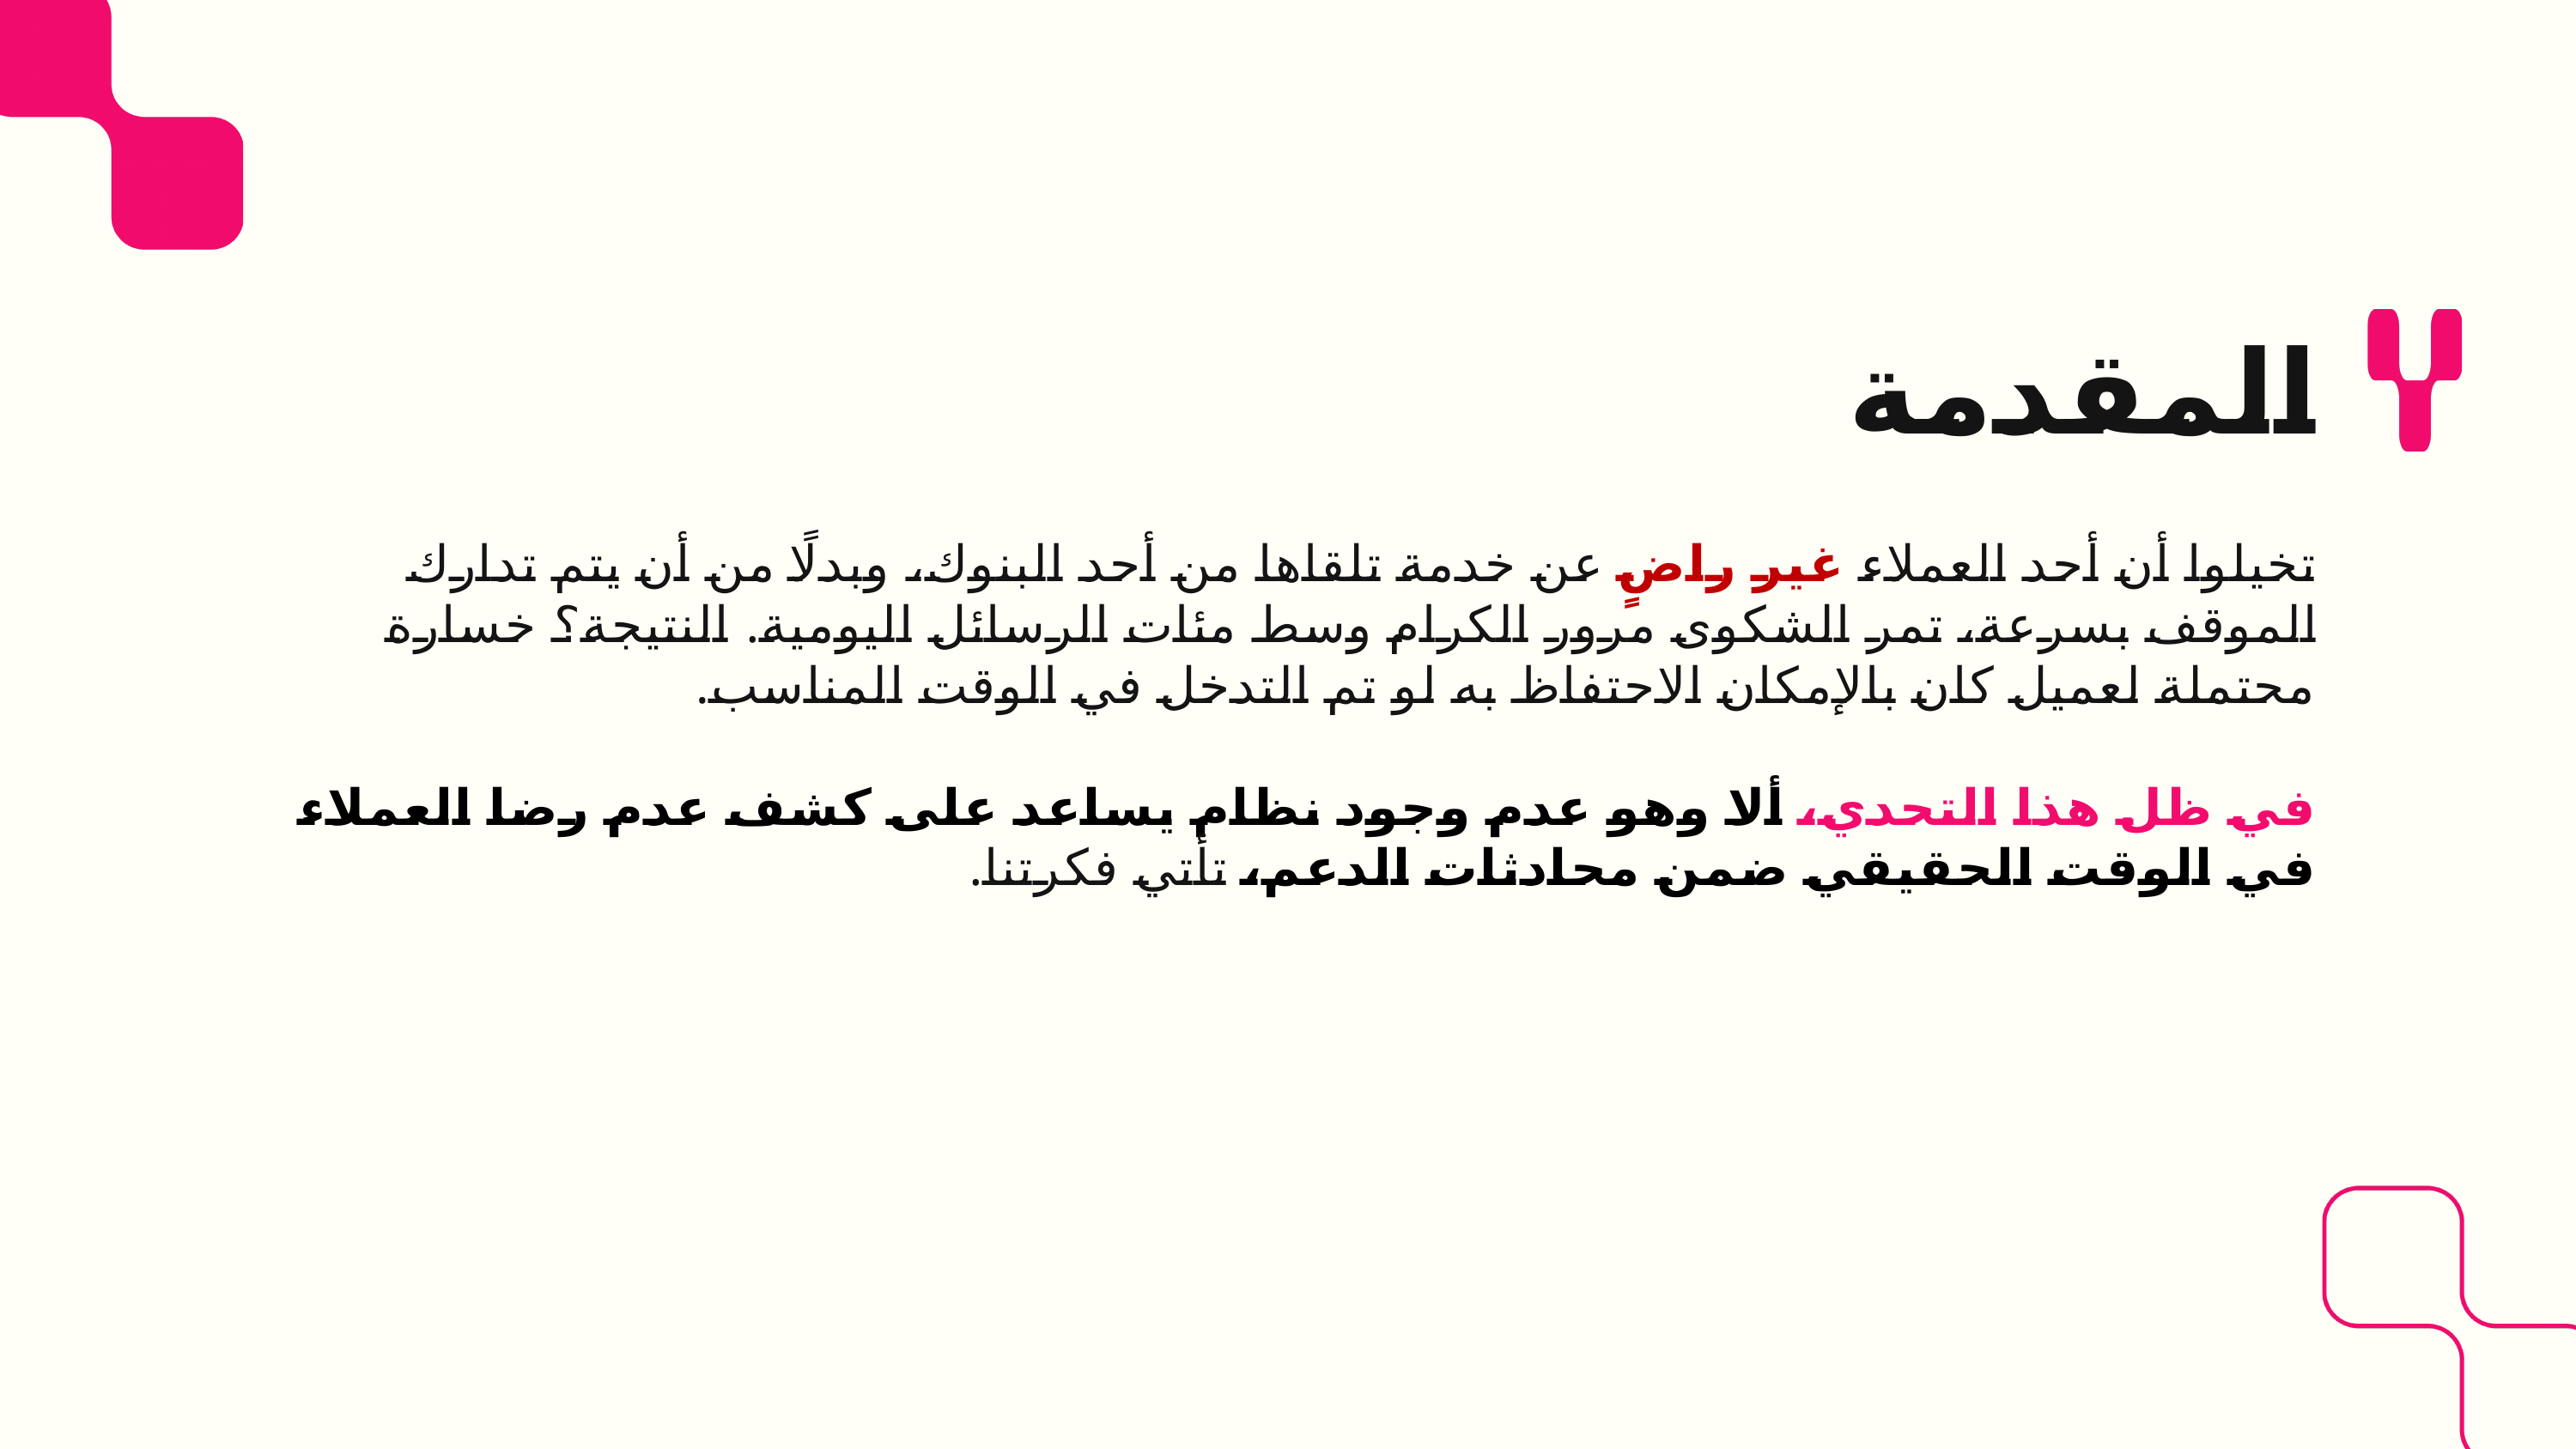

المقدمة

تخيلوا أن أحد العملاء غير راضٍ عن خدمة تلقاها من أحد البنوك، وبدلًا من أن يتم تدارك الموقف بسرعة، تمر الشكوى مرور الكرام وسط مئات الرسائل اليومية. النتيجة؟ خسارة محتملة لعميل كان بالإمكان الاحتفاظ به لو تم التدخل في الوقت المناسب.
في ظل هذا التحدي، ألا وهو عدم وجود نظام يساعد على كشف عدم رضا العملاء في الوقت الحقيقي ضمن محادثات الدعم، تأتي فكرتنا.